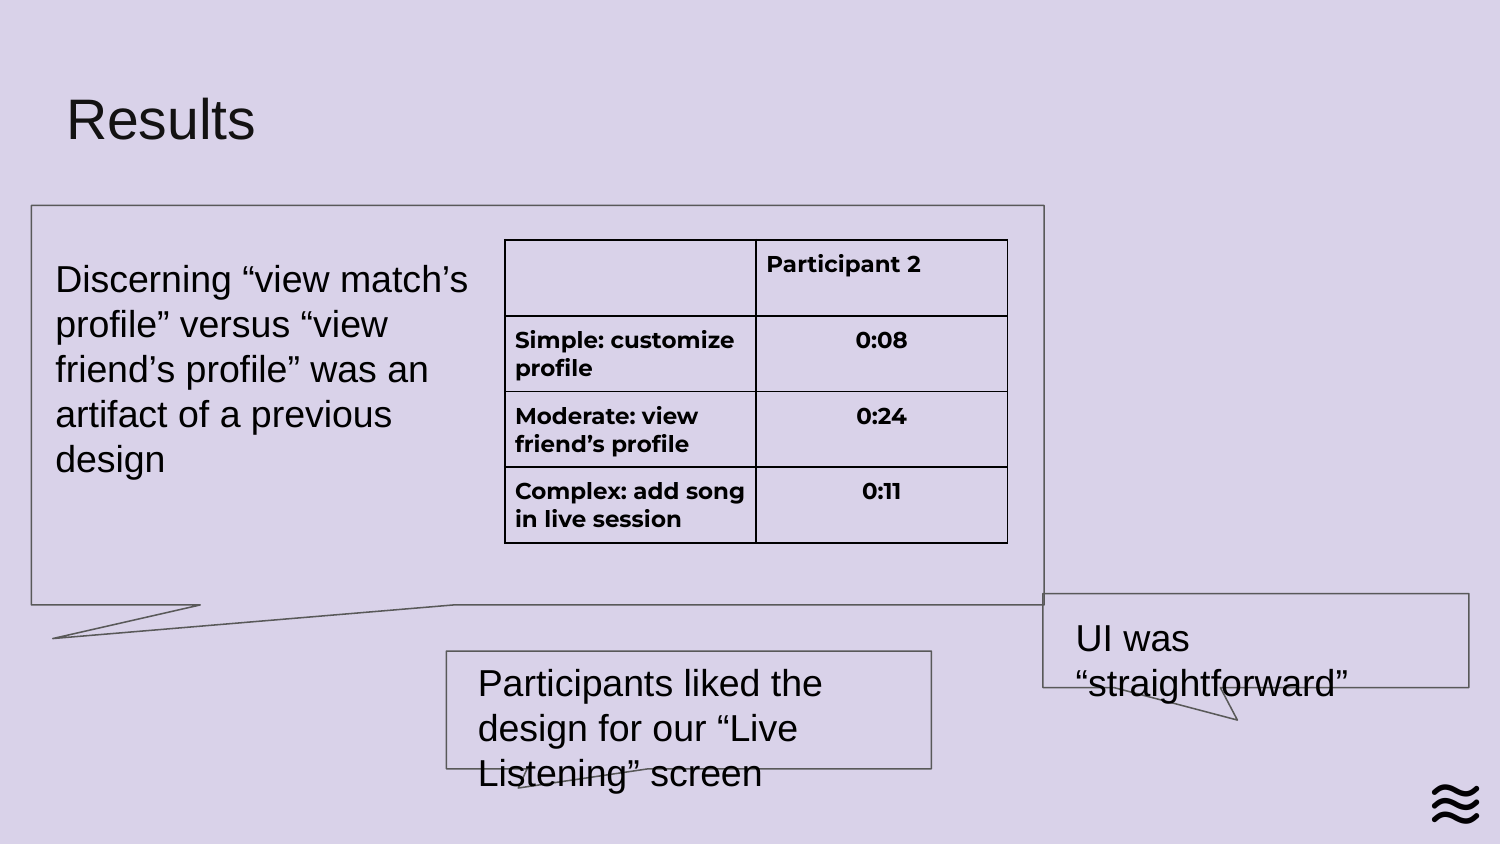

# Results

Discerning “view match’s profile” versus “view friend’s profile” was an artifact of a previous design
|  | Participant 2 |
| --- | --- |
| Simple: customize profile | 0:08 |
| Moderate: view friend’s profile | 0:24 |
| Complex: add song in live session | 0:11 |

UI was “straightforward”
Participants liked the design for our “Live Listening” screen